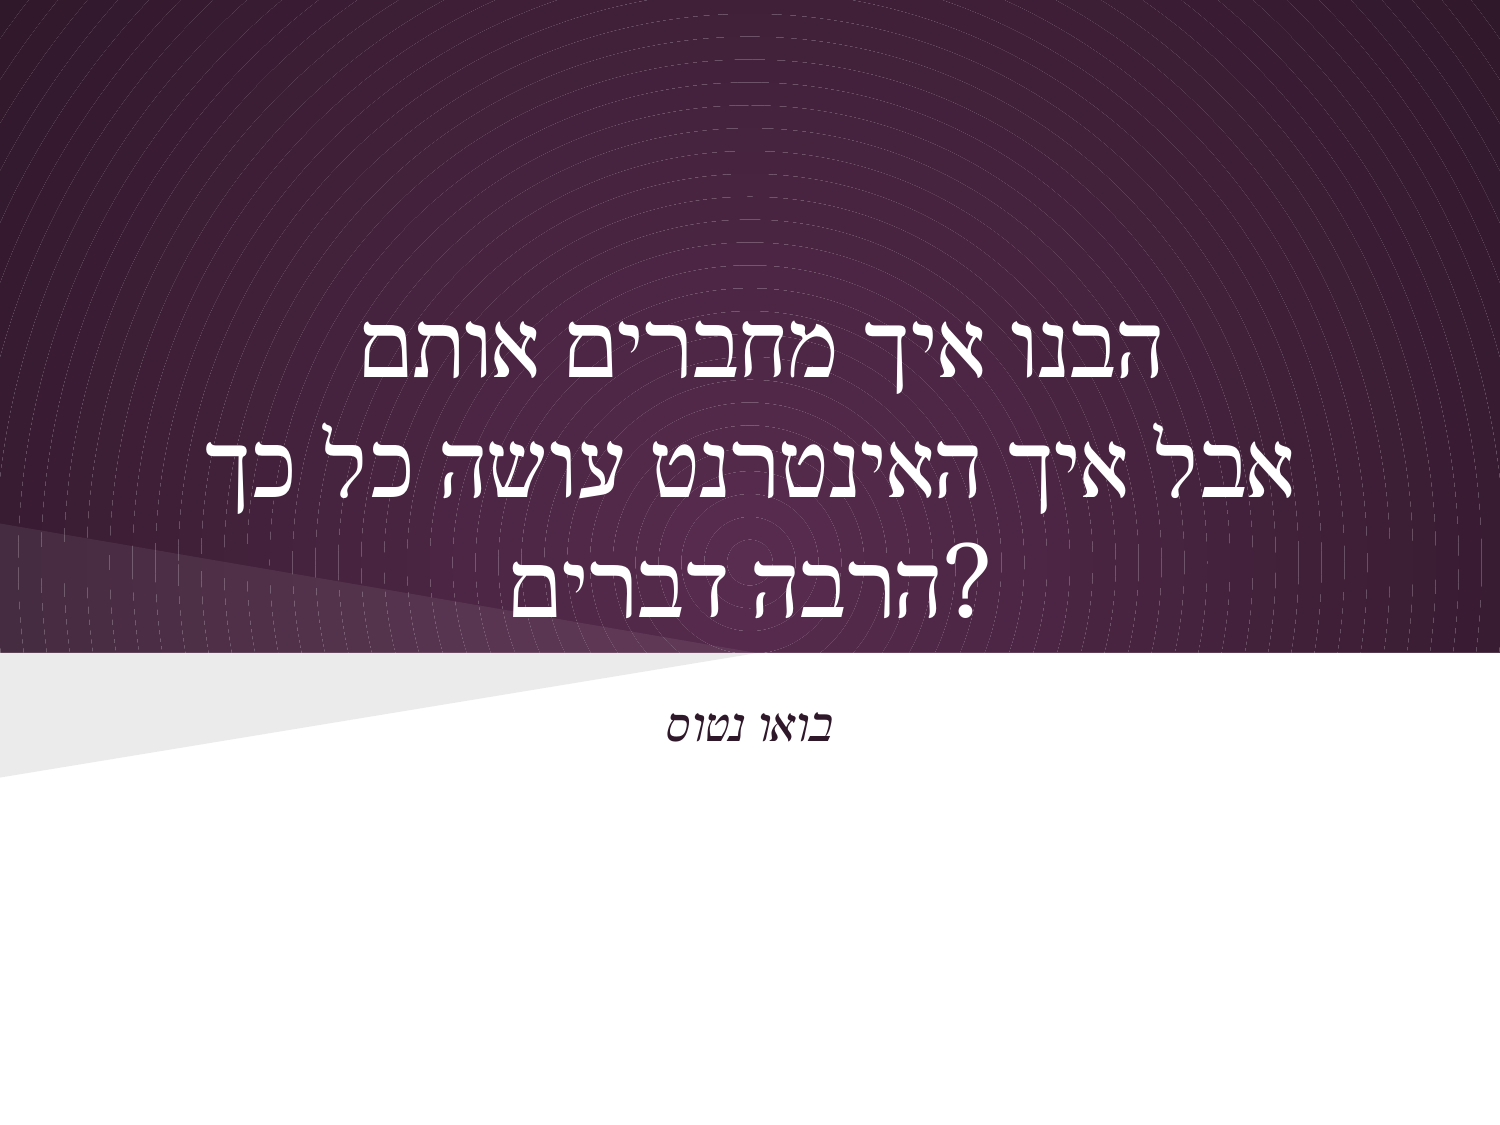

# הבנו איך מחברים אותם אבל איך האינטרנט עושה כל כך הרבה דברים?
בואו נטוס